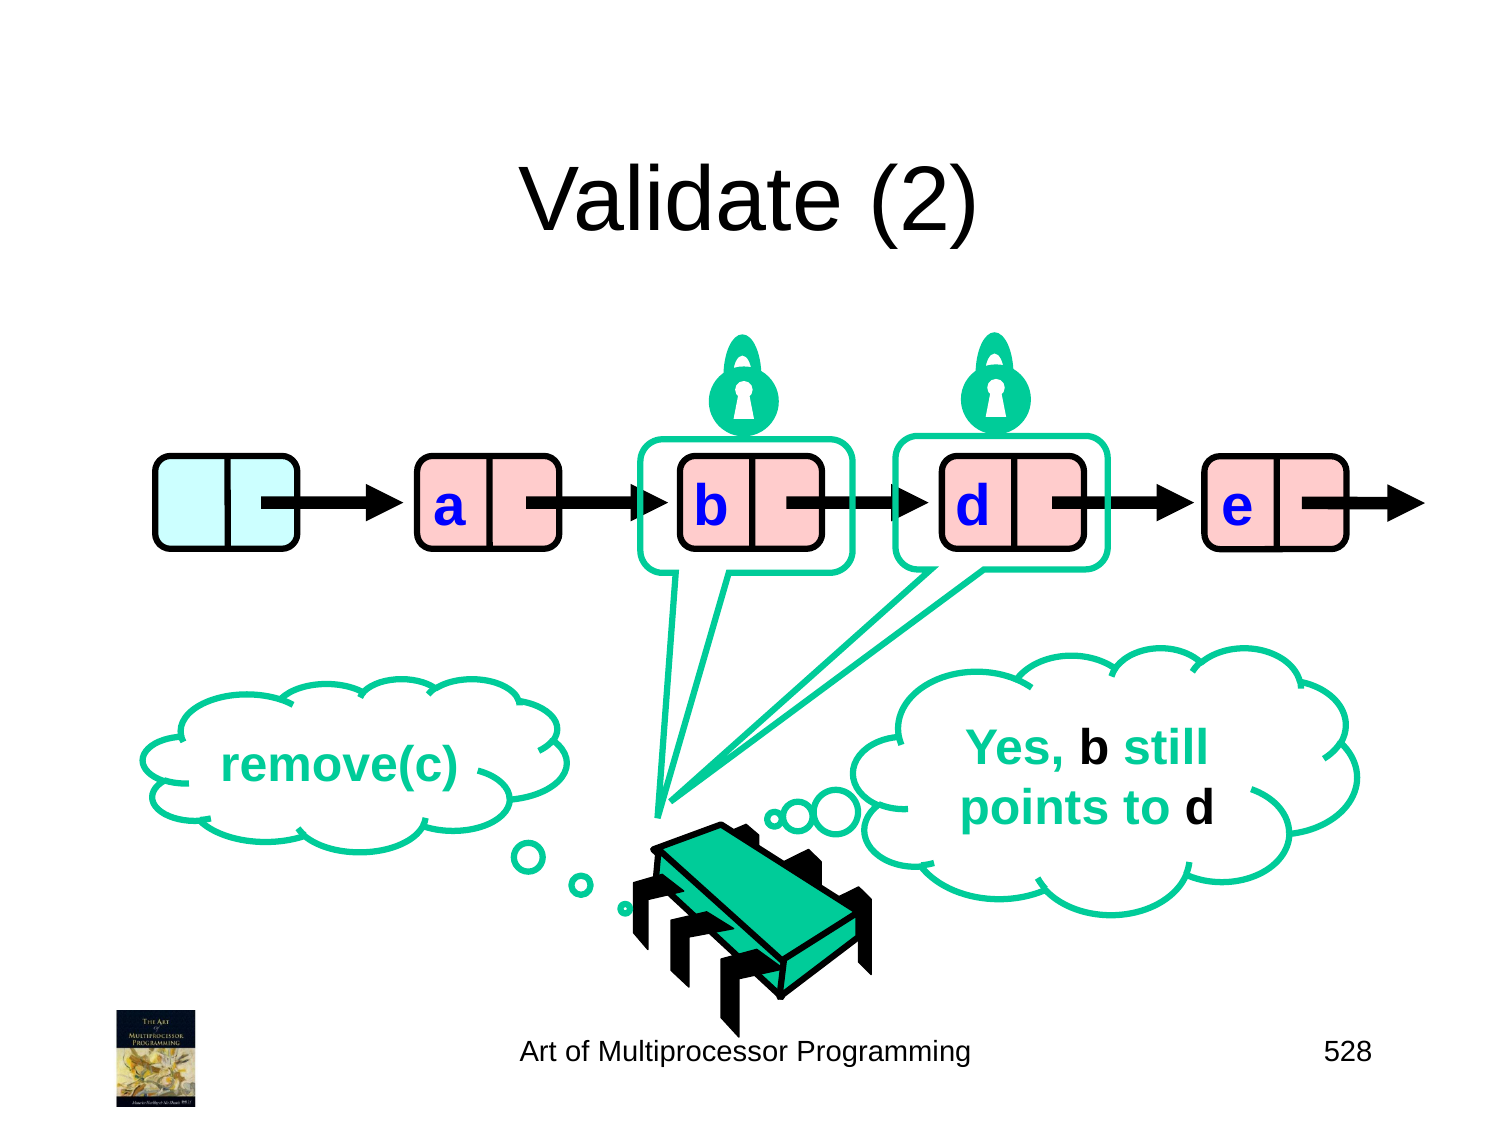

# Validate (2)

a

b

d

e

Yes, b still points to d
remove(c)

Art of Multiprocessor Programming
528